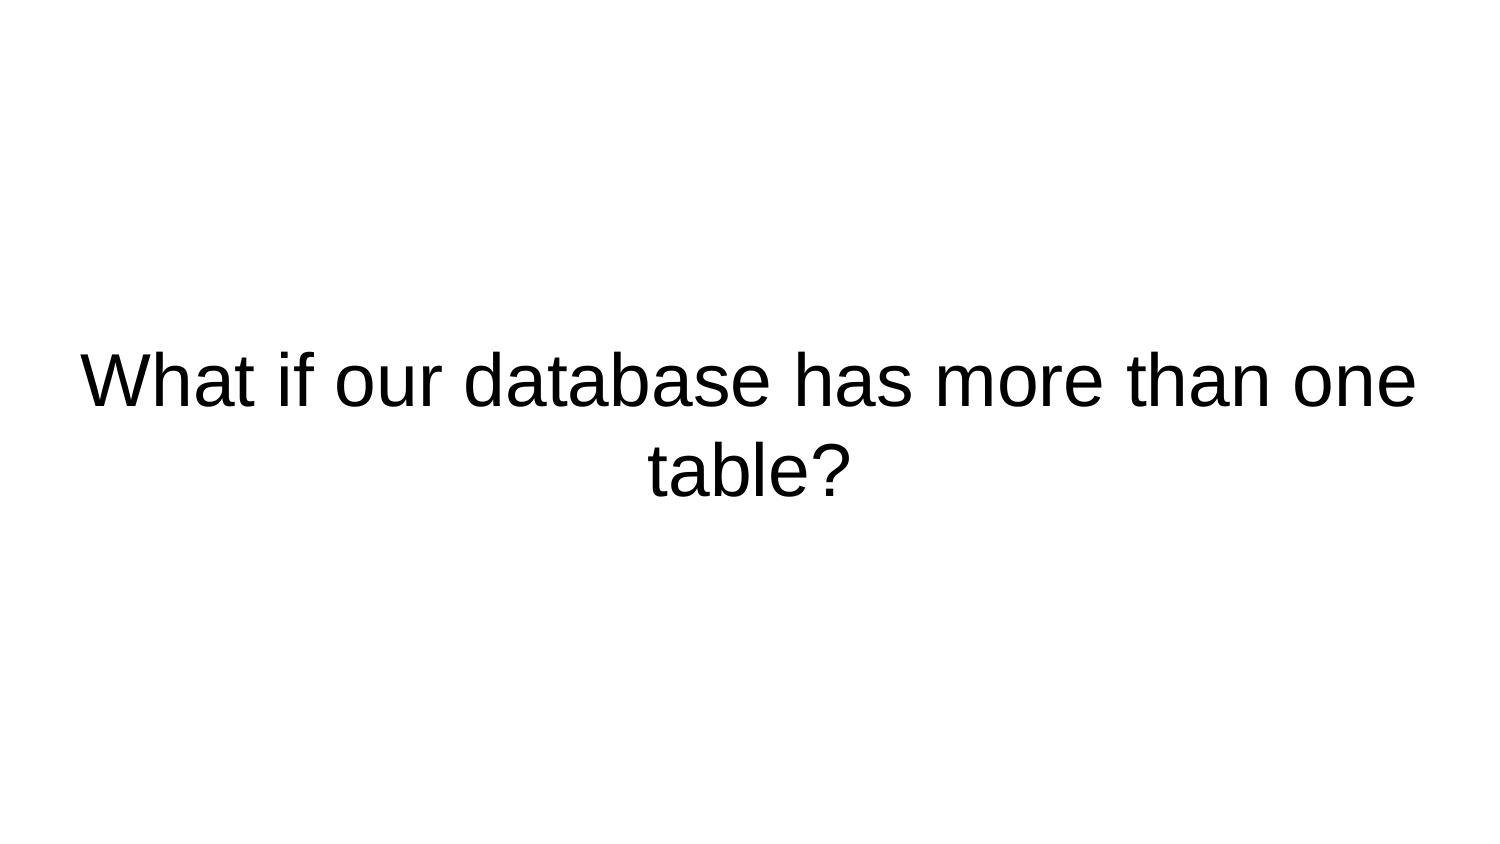

# What if our database has more than one table?